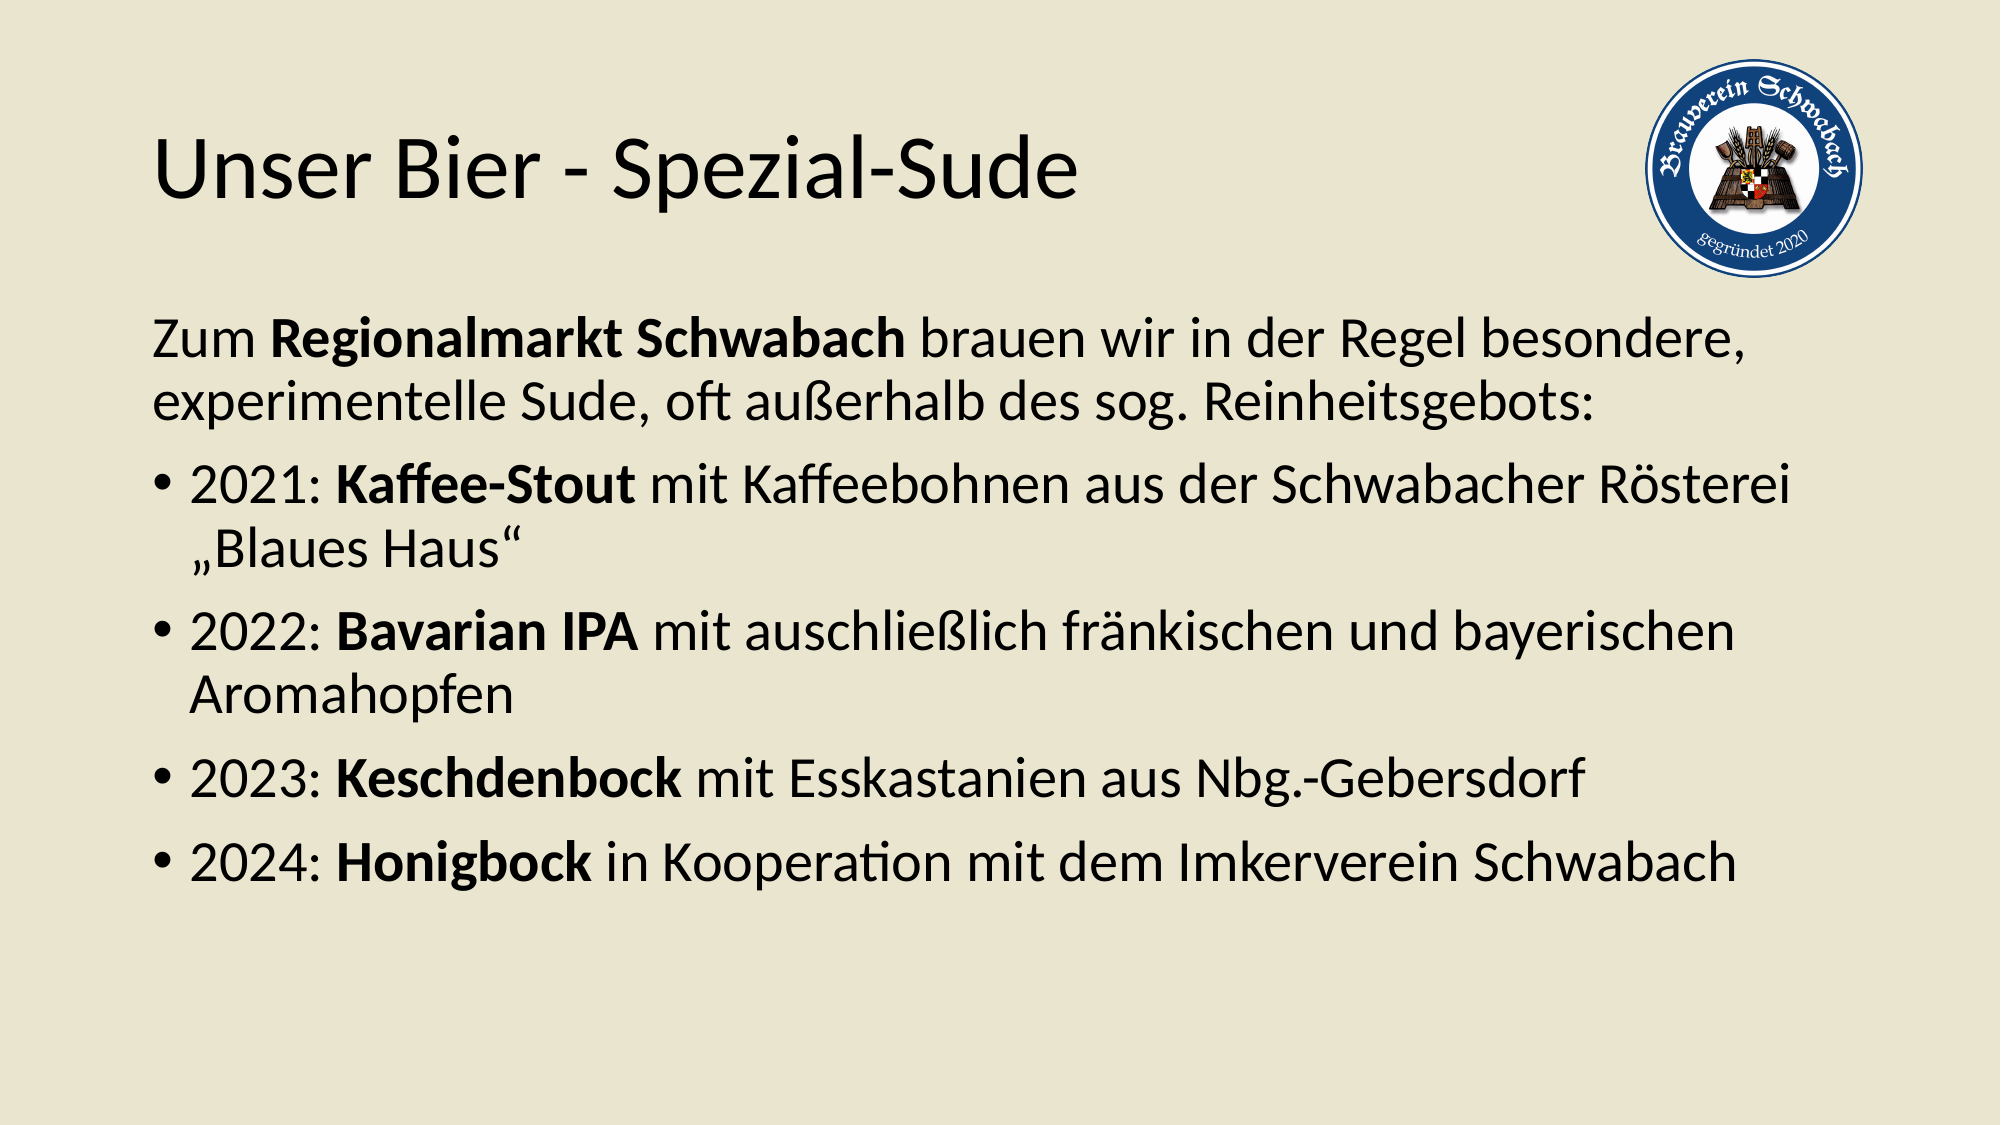

# Unser Bier - Spezial-Sude
Zum Regionalmarkt Schwabach brauen wir in der Regel besondere, experimentelle Sude, oft außerhalb des sog. Reinheitsgebots:
2021: Kaffee-Stout mit Kaffeebohnen aus der Schwabacher Rösterei „Blaues Haus“
2022: Bavarian IPA mit auschließlich fränkischen und bayerischen Aromahopfen
2023: Keschdenbock mit Esskastanien aus Nbg.-Gebersdorf
2024: Honigbock in Kooperation mit dem Imkerverein Schwabach